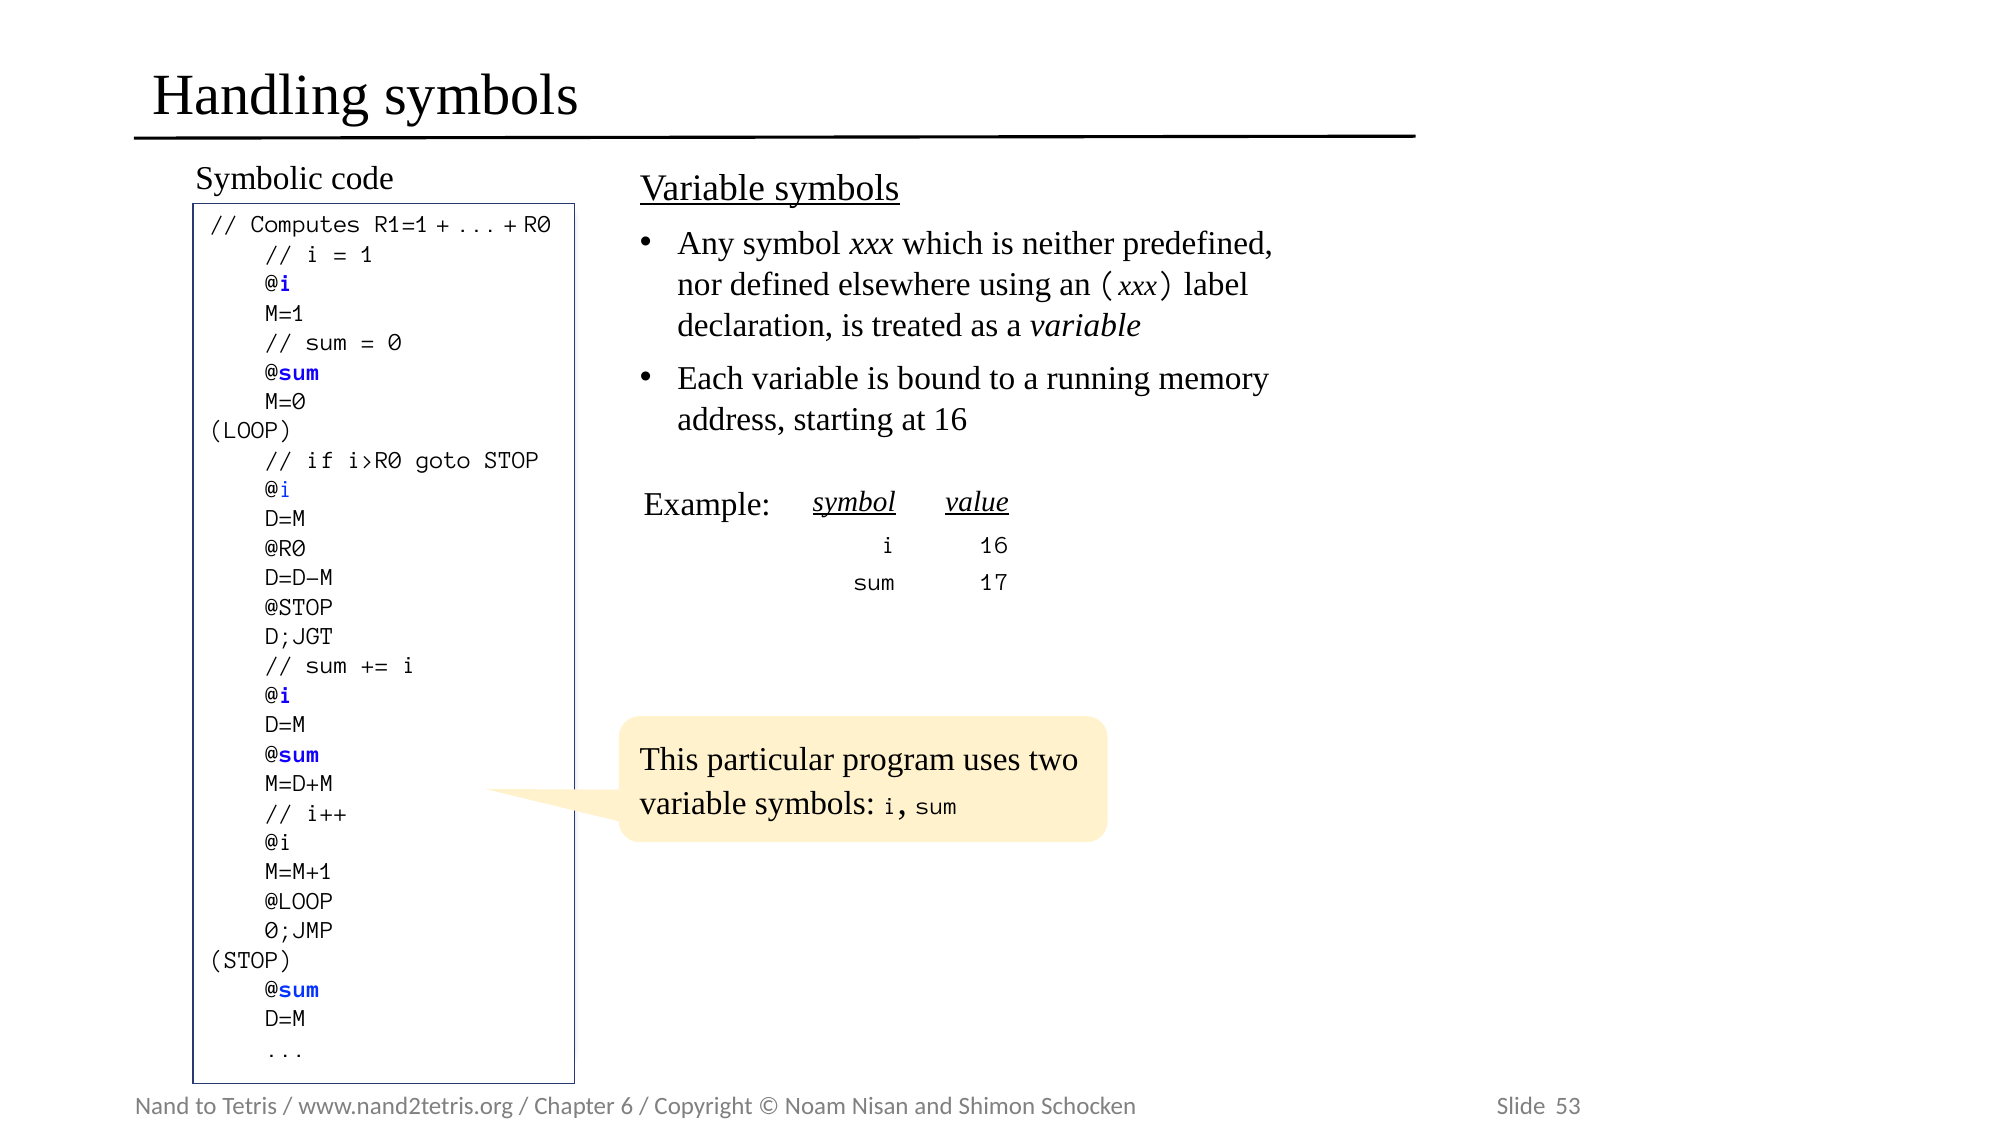

# Handling symbols
Symbolic code
Variable symbols
Any symbol xxx which is neither predefined, nor defined elsewhere using an (xxx) label declaration, is treated as a variable
Each variable is bound to a running memory address, starting at 16
// Computes R1=1 + ... + R0
    // i = 1
    @i
    M=1
    // sum = 0
    @sum
    M=0
(LOOP)
    // if i>R0 goto STOP
    @i
    D=M
    @R0
    D=D-M
    @STOP
    D;JGT
    // sum += i
    @i
    D=M
    @sum
    M=D+M
    // i++
    @i
    M=M+1
    @LOOP
    0;JMP
(STOP)
    @sum
    D=M
    ...
Example:
| symbol | value |
| --- | --- |
| i | 16 |
| sum | 17 |
This particular program uses two variable symbols: i, sum